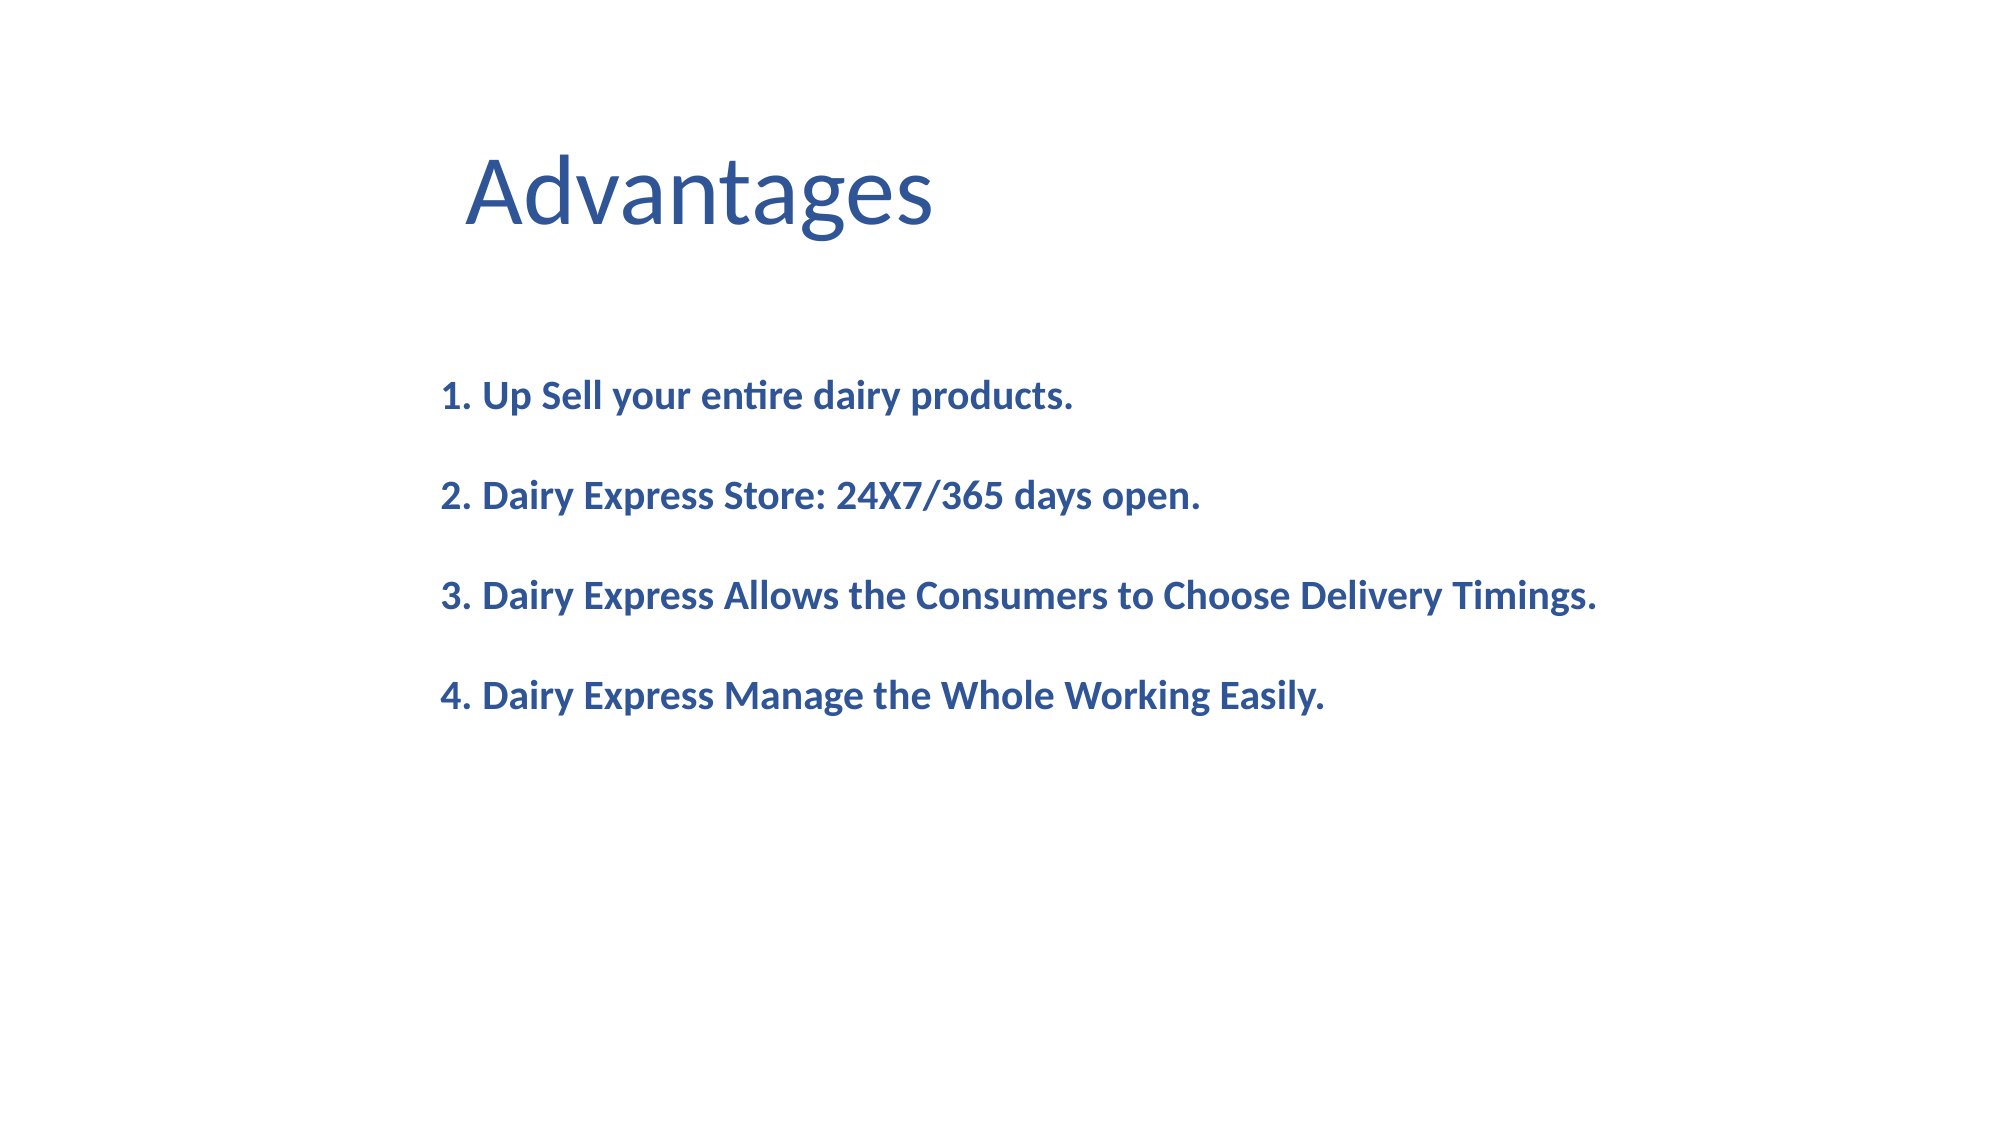

Advantages
 Up Sell your entire dairy products.
 Dairy Express Store: 24X7/365 days open.
 Dairy Express Allows the Consumers to Choose Delivery Timings.
 Dairy Express Manage the Whole Working Easily.